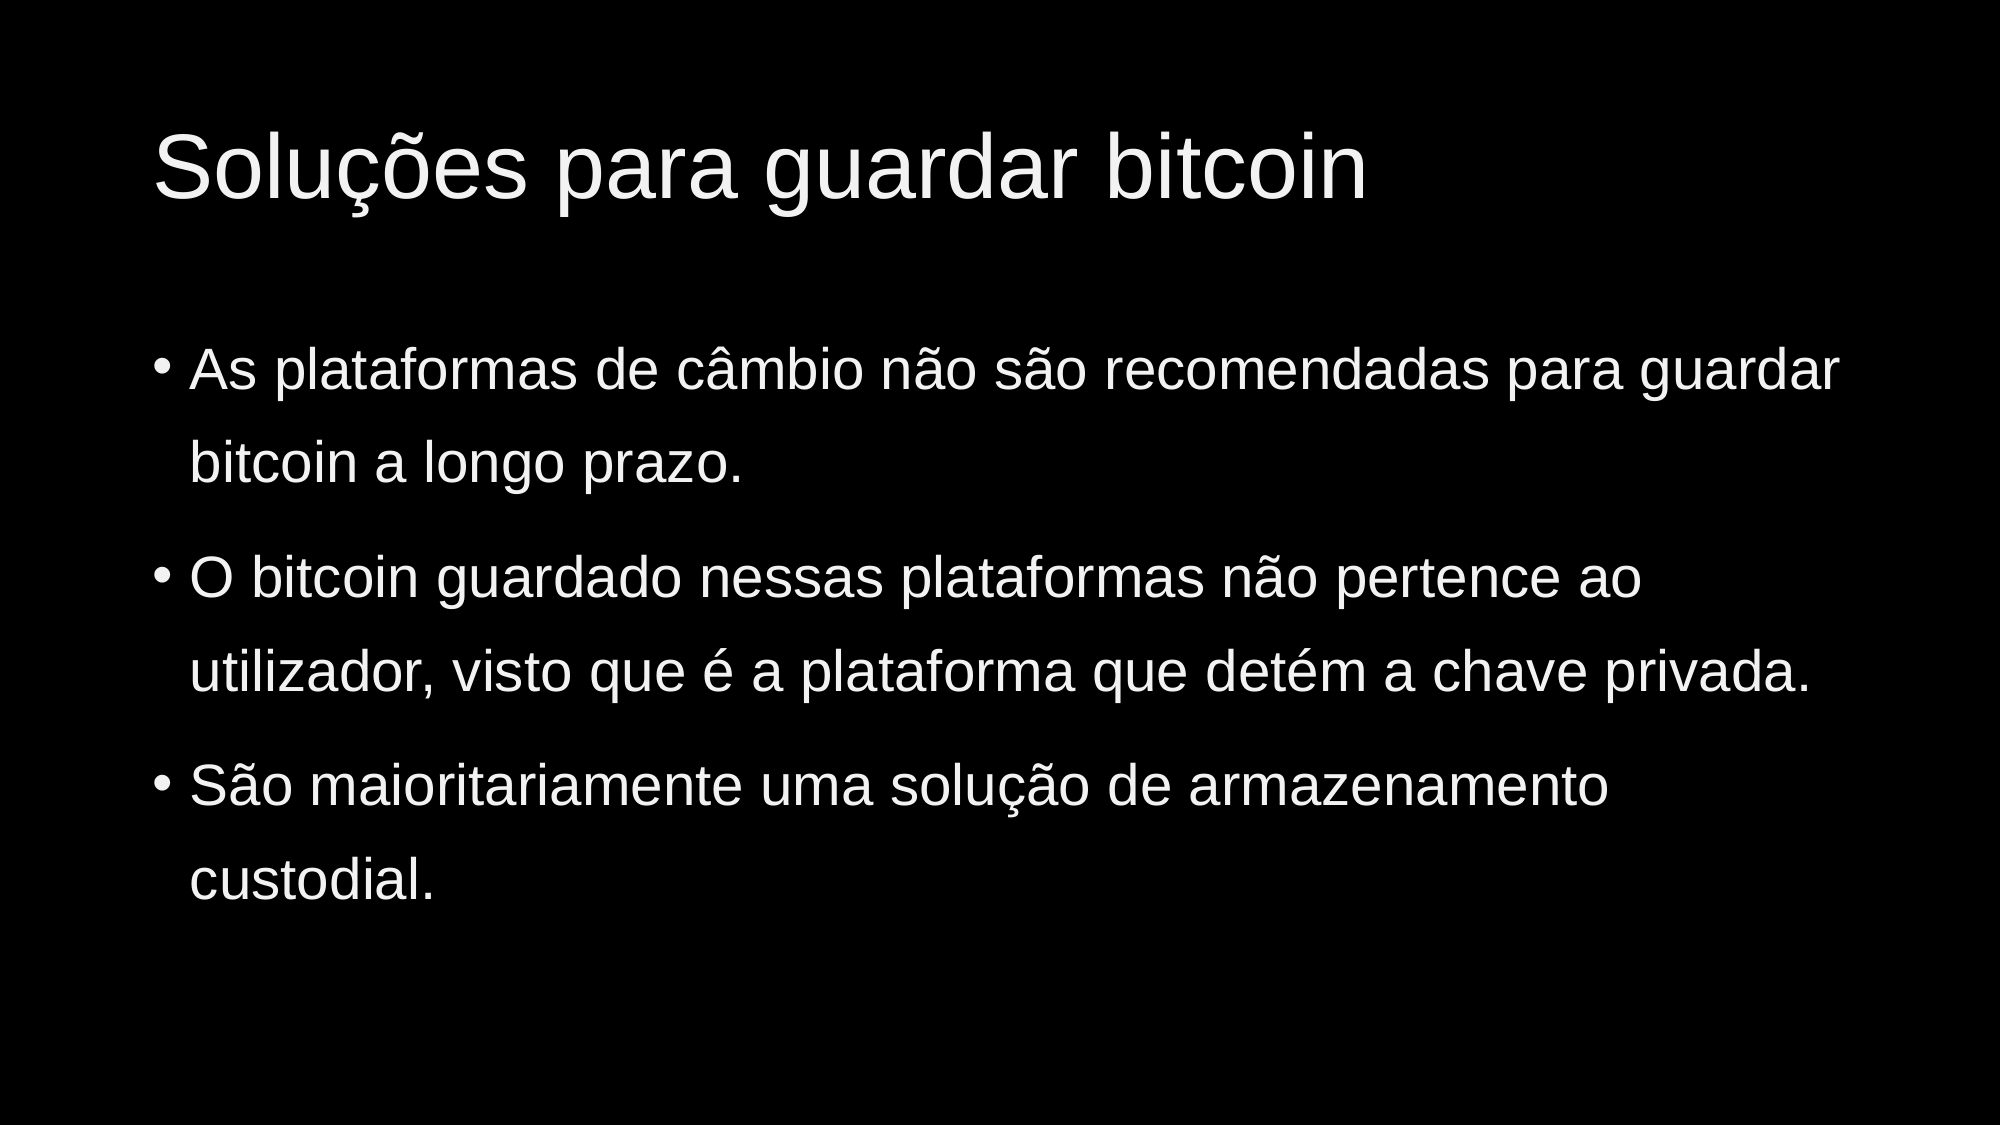

# Soluções para guardar bitcoin
As plataformas de câmbio não são recomendadas para guardar bitcoin a longo prazo.
O bitcoin guardado nessas plataformas não pertence ao utilizador, visto que é a plataforma que detém a chave privada.
São maioritariamente uma solução de armazenamento custodial.